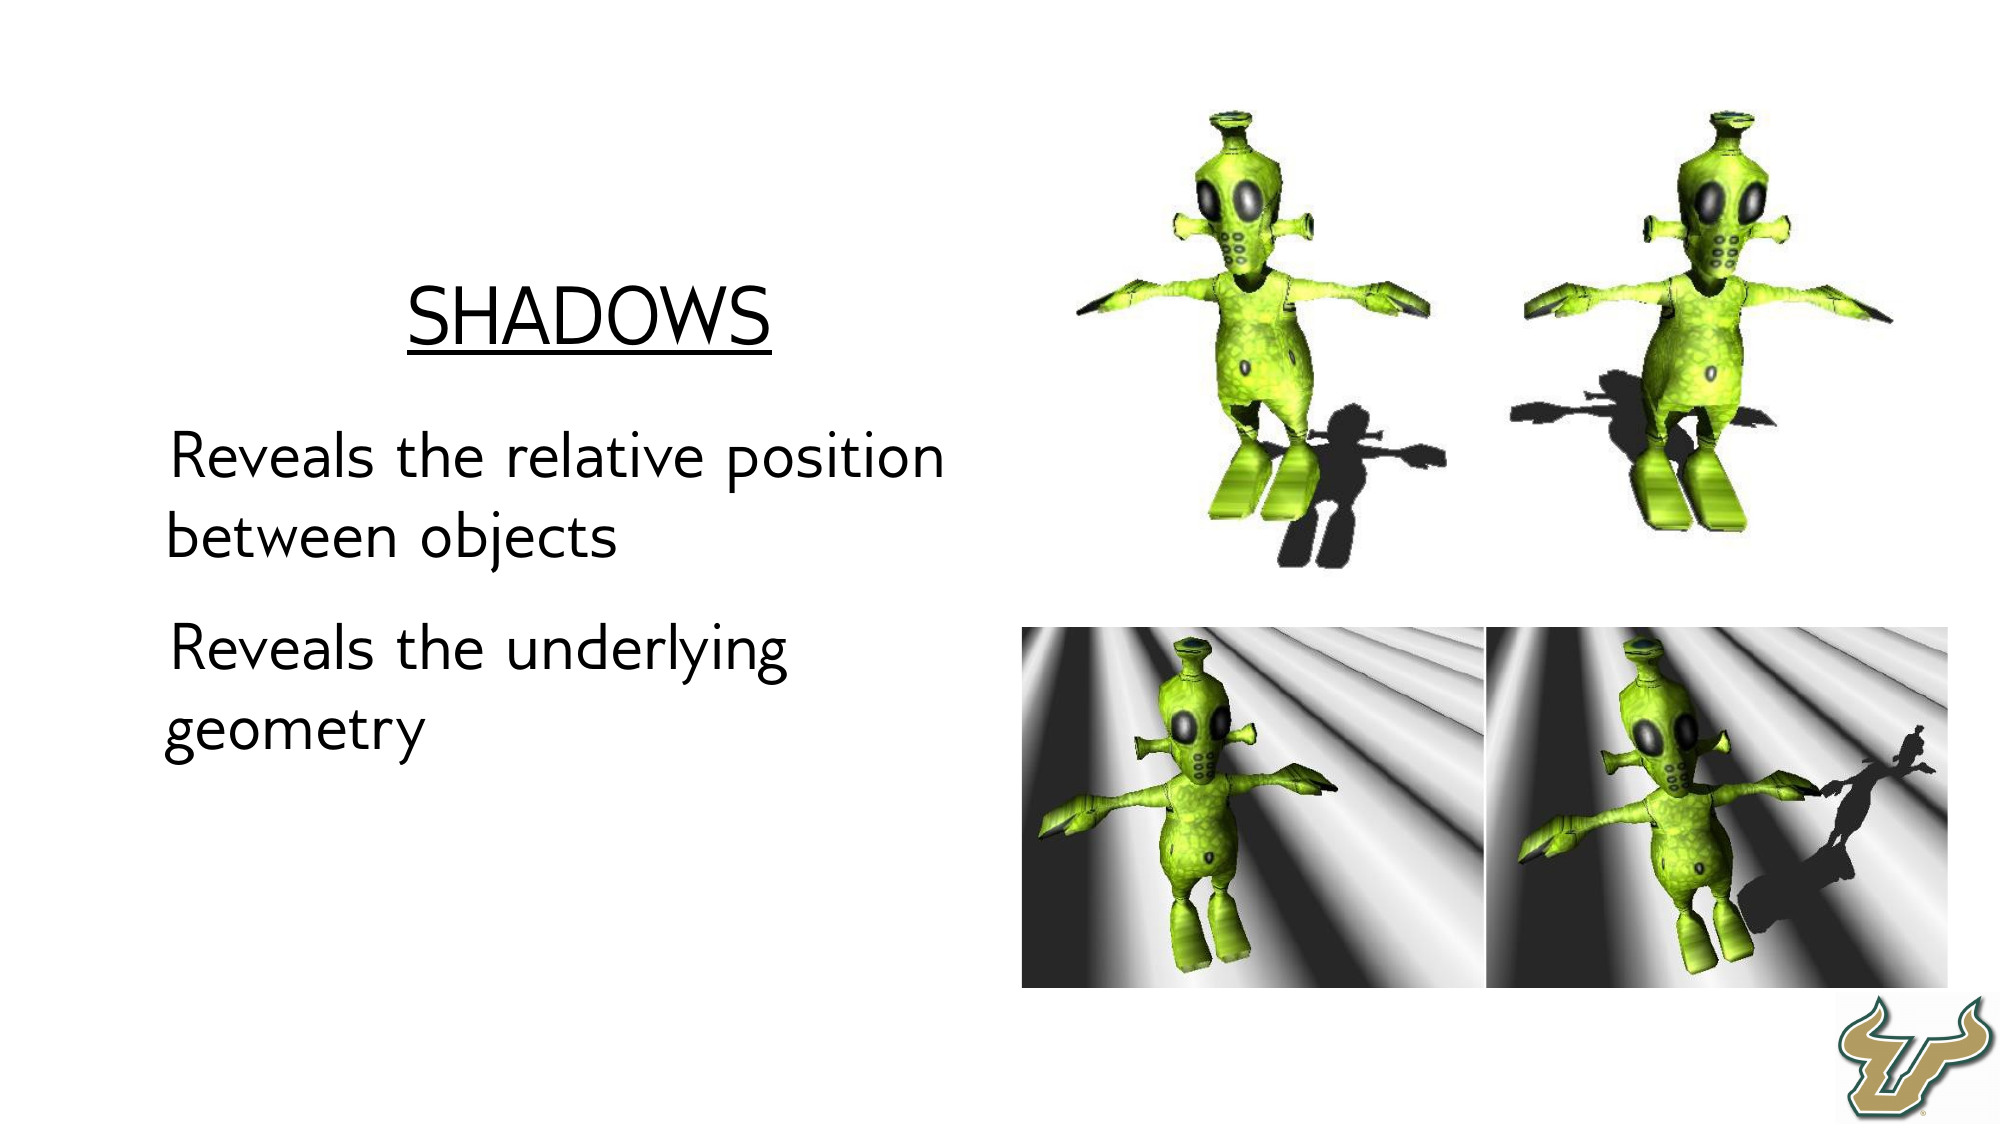

Shadows
Reveals the relative position between objects
Reveals the underlying geometry